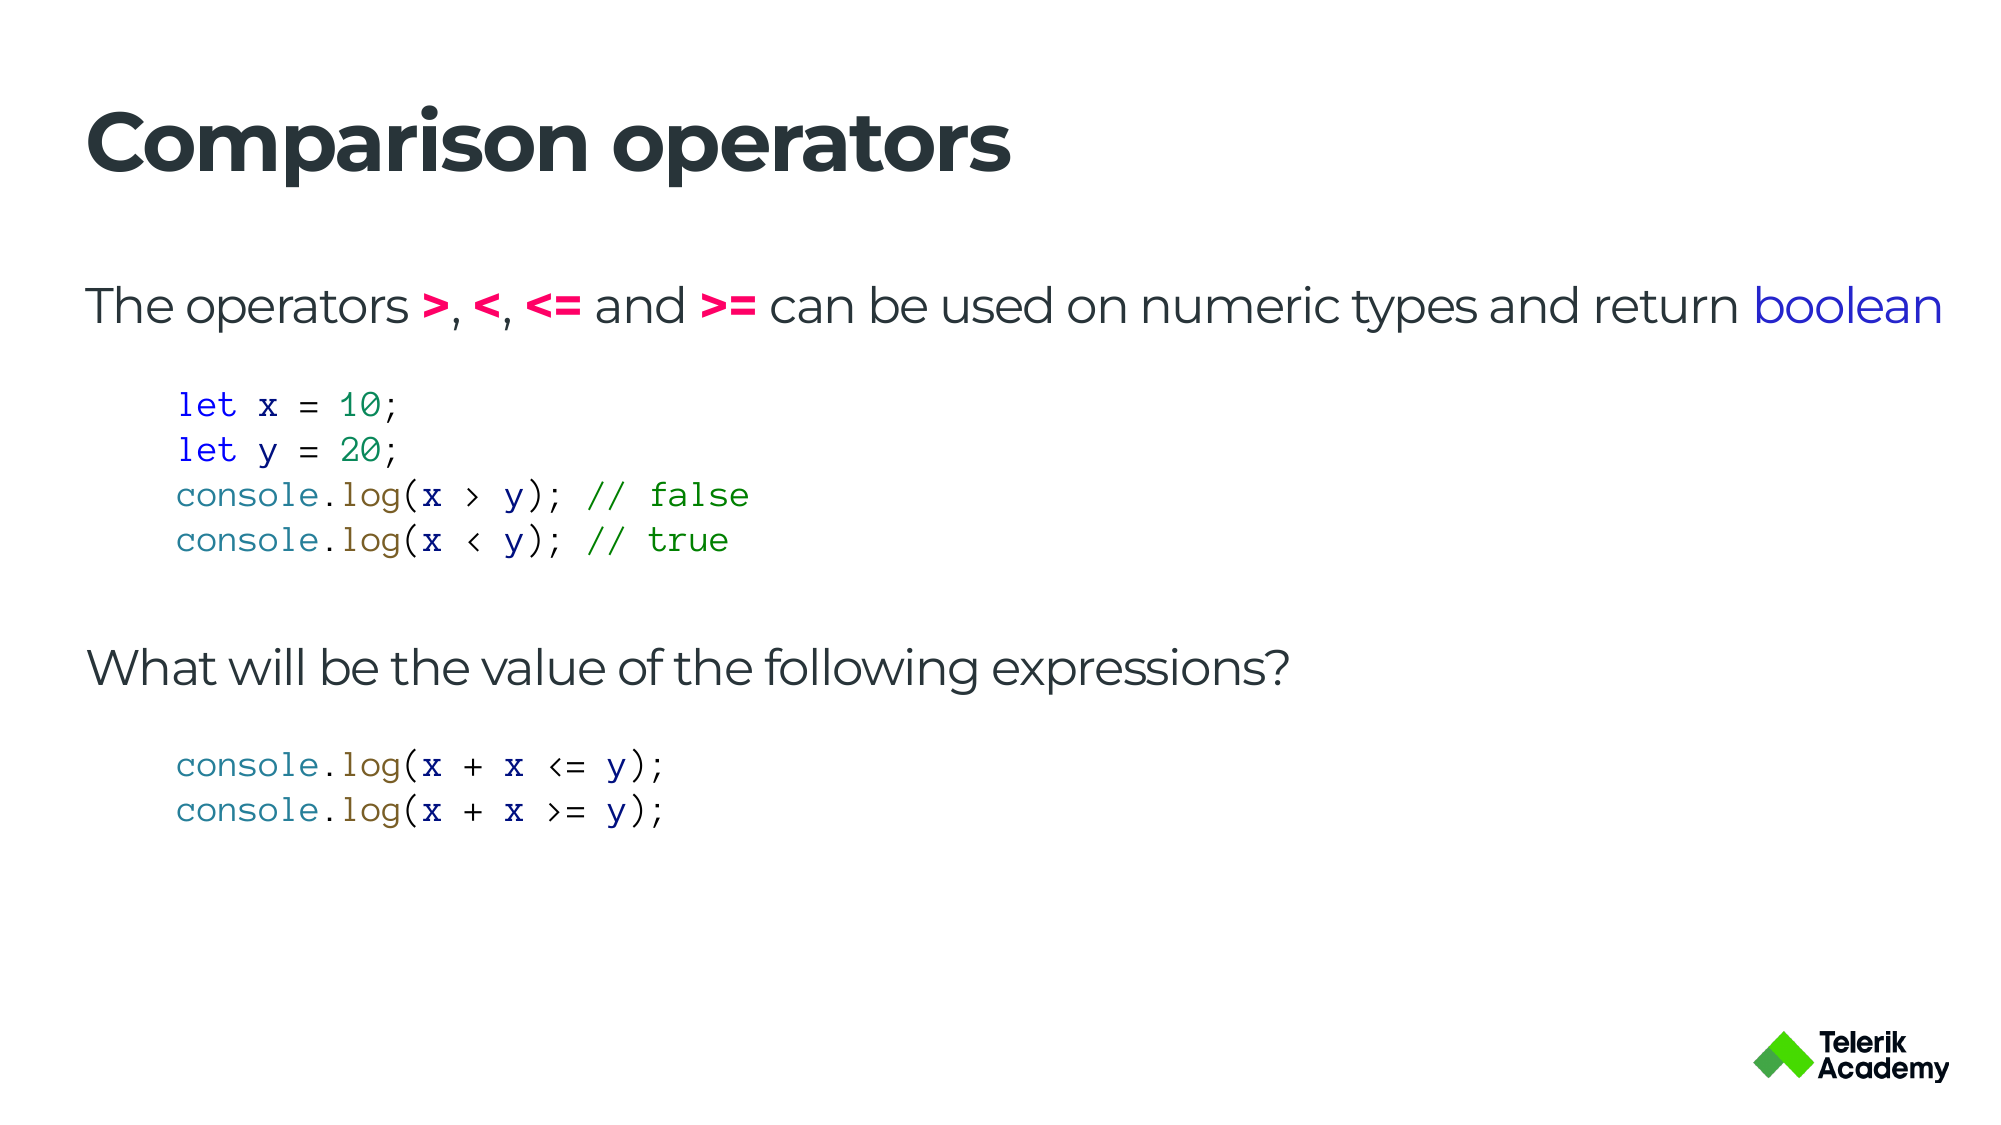

# Comparison operators
The operators >, <, <= and >= can be used on numeric types and return boolean

What will be the value of the following expressions?
let x = 10;
let y = 20;
console.log(x > y); // false
console.log(x < y); // true
console.log(x + x <= y);
console.log(x + x >= y);